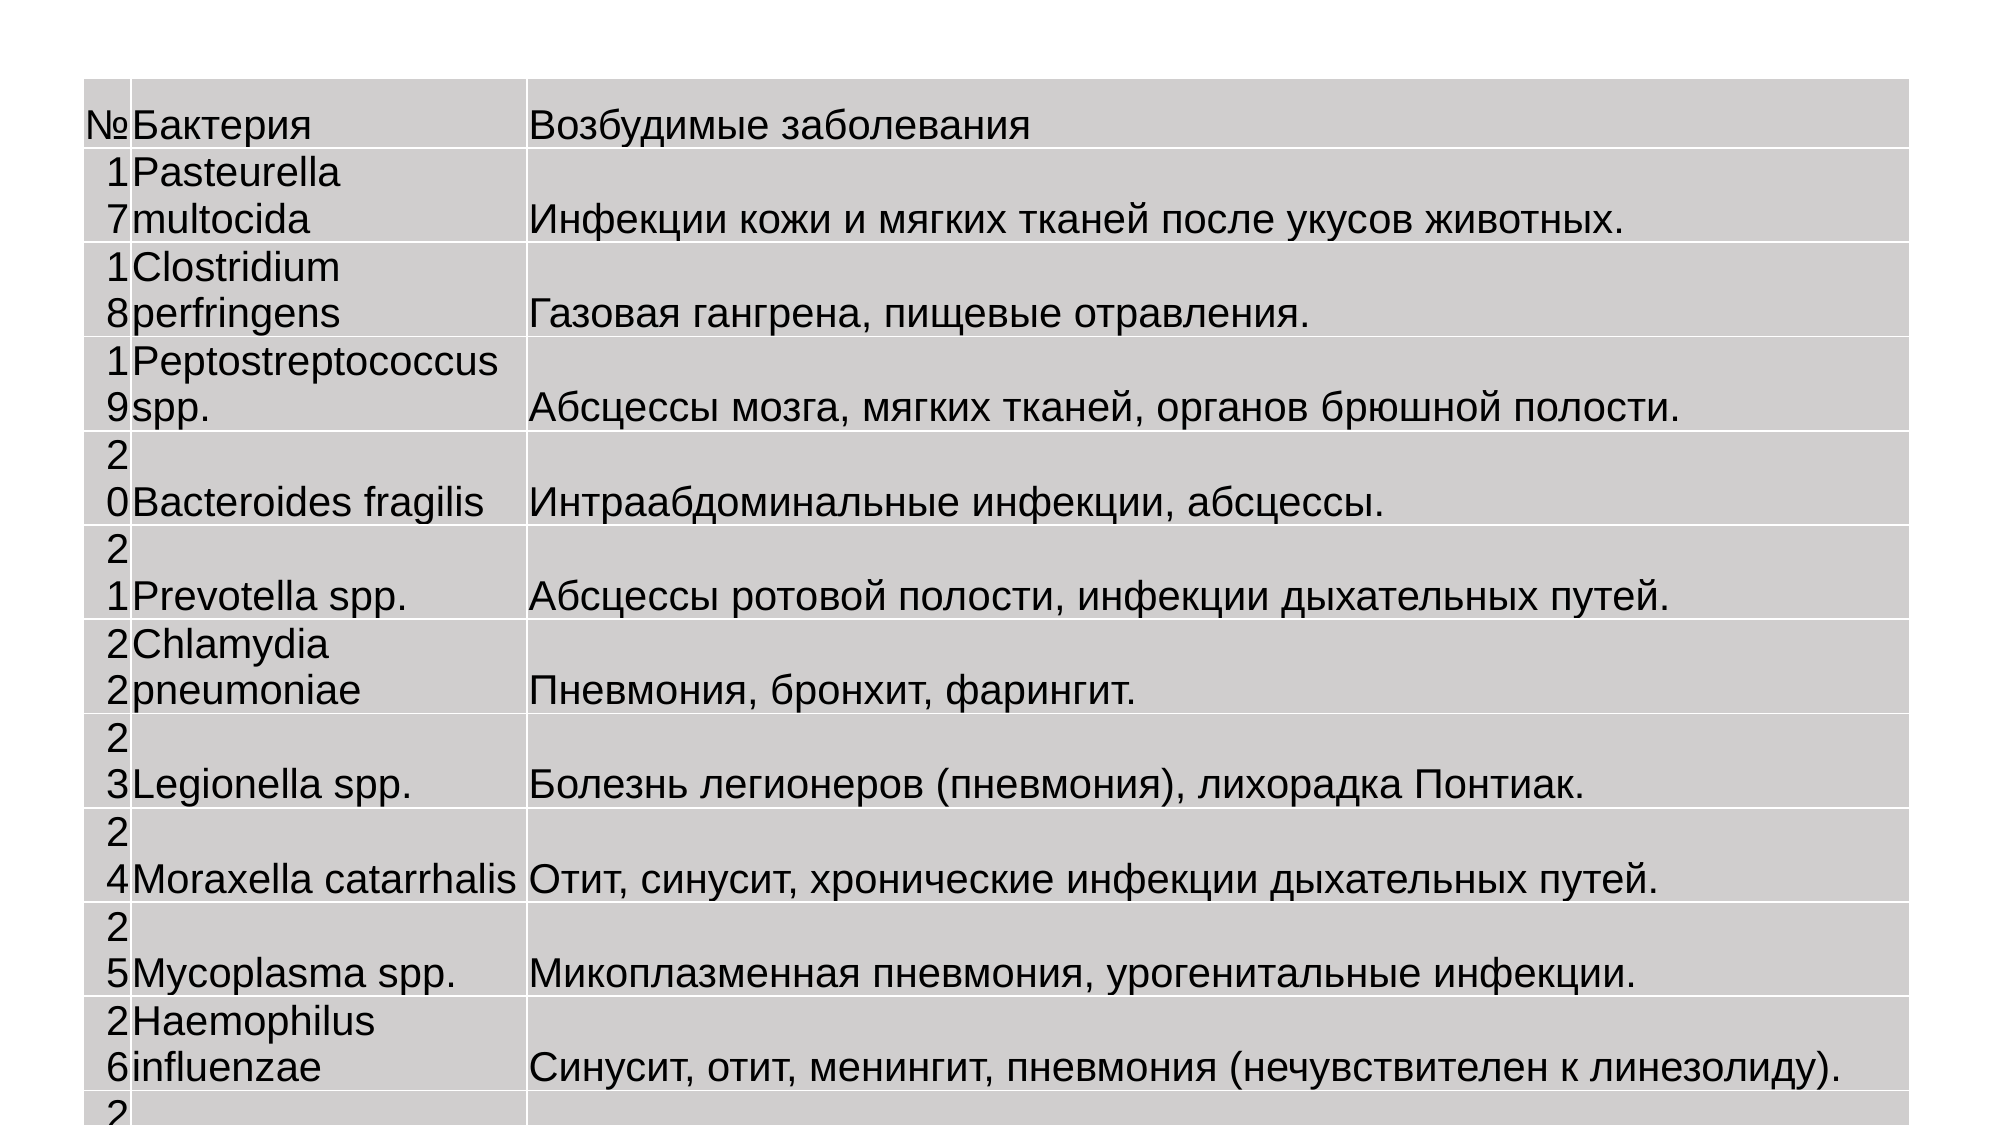

| № | Бактерия | Возбудимые заболевания |
| --- | --- | --- |
| 17 | Pasteurella multocida | Инфекции кожи и мягких тканей после укусов животных. |
| 18 | Clostridium perfringens | Газовая гангрена, пищевые отравления. |
| 19 | Peptostreptococcus spp. | Абсцессы мозга, мягких тканей, органов брюшной полости. |
| 20 | Bacteroides fragilis | Интраабдоминальные инфекции, абсцессы. |
| 21 | Prevotella spp. | Абсцессы ротовой полости, инфекции дыхательных путей. |
| 22 | Chlamydia pneumoniae | Пневмония, бронхит, фарингит. |
| 23 | Legionella spp. | Болезнь легионеров (пневмония), лихорадка Понтиак. |
| 24 | Moraxella catarrhalis | Отит, синусит, хронические инфекции дыхательных путей. |
| 25 | Mycoplasma spp. | Микоплазменная пневмония, урогенитальные инфекции. |
| 26 | Haemophilus influenzae | Синусит, отит, менингит, пневмония (нечувствителен к линезолиду). |
| 27 | Neisseria spp. | Менингит, гонорея (нечувствителен к линезолиду). |
| 28 | Enterobacteriaceae | Инфекции мочевыводящих путей, кишечные инфекции, сепсис (нечувствителен к линезолиду). |
| 29 | Pseudomonas spp. | Пневмония, сепсис, инфекции кожи и мягких тканей (нечувствителен к линезолиду). |